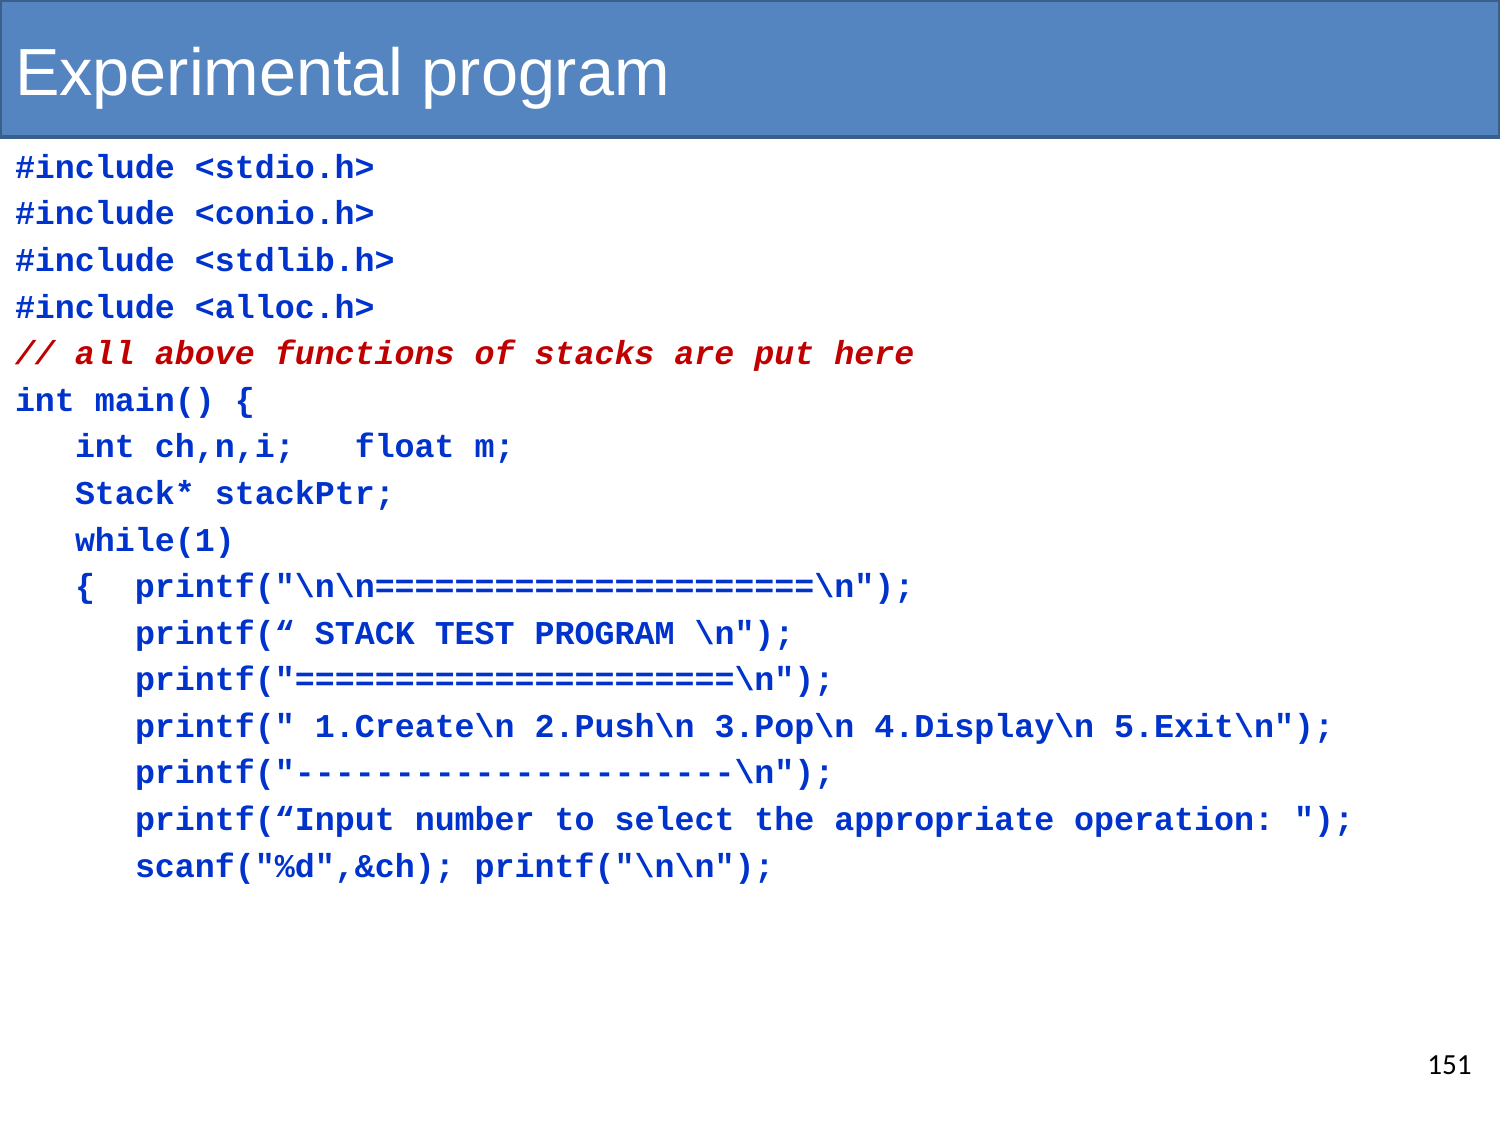

# Experimental program
#include <stdio.h>
#include <conio.h>
#include <stdlib.h>
#include <alloc.h>
// all above functions of stacks are put here
int main() {
   int ch,n,i;   float m;
   Stack* stackPtr;
   while(1)
   {  printf("\n\n======================\n");
      printf(“ STACK TEST PROGRAM \n");
      printf("======================\n");
      printf(" 1.Create\n 2.Push\n 3.Pop\n 4.Display\n 5.Exit\n");
      printf("----------------------\n");
      printf(“Input number to select the appropriate operation: ");
      scanf("%d",&ch); printf("\n\n");
151